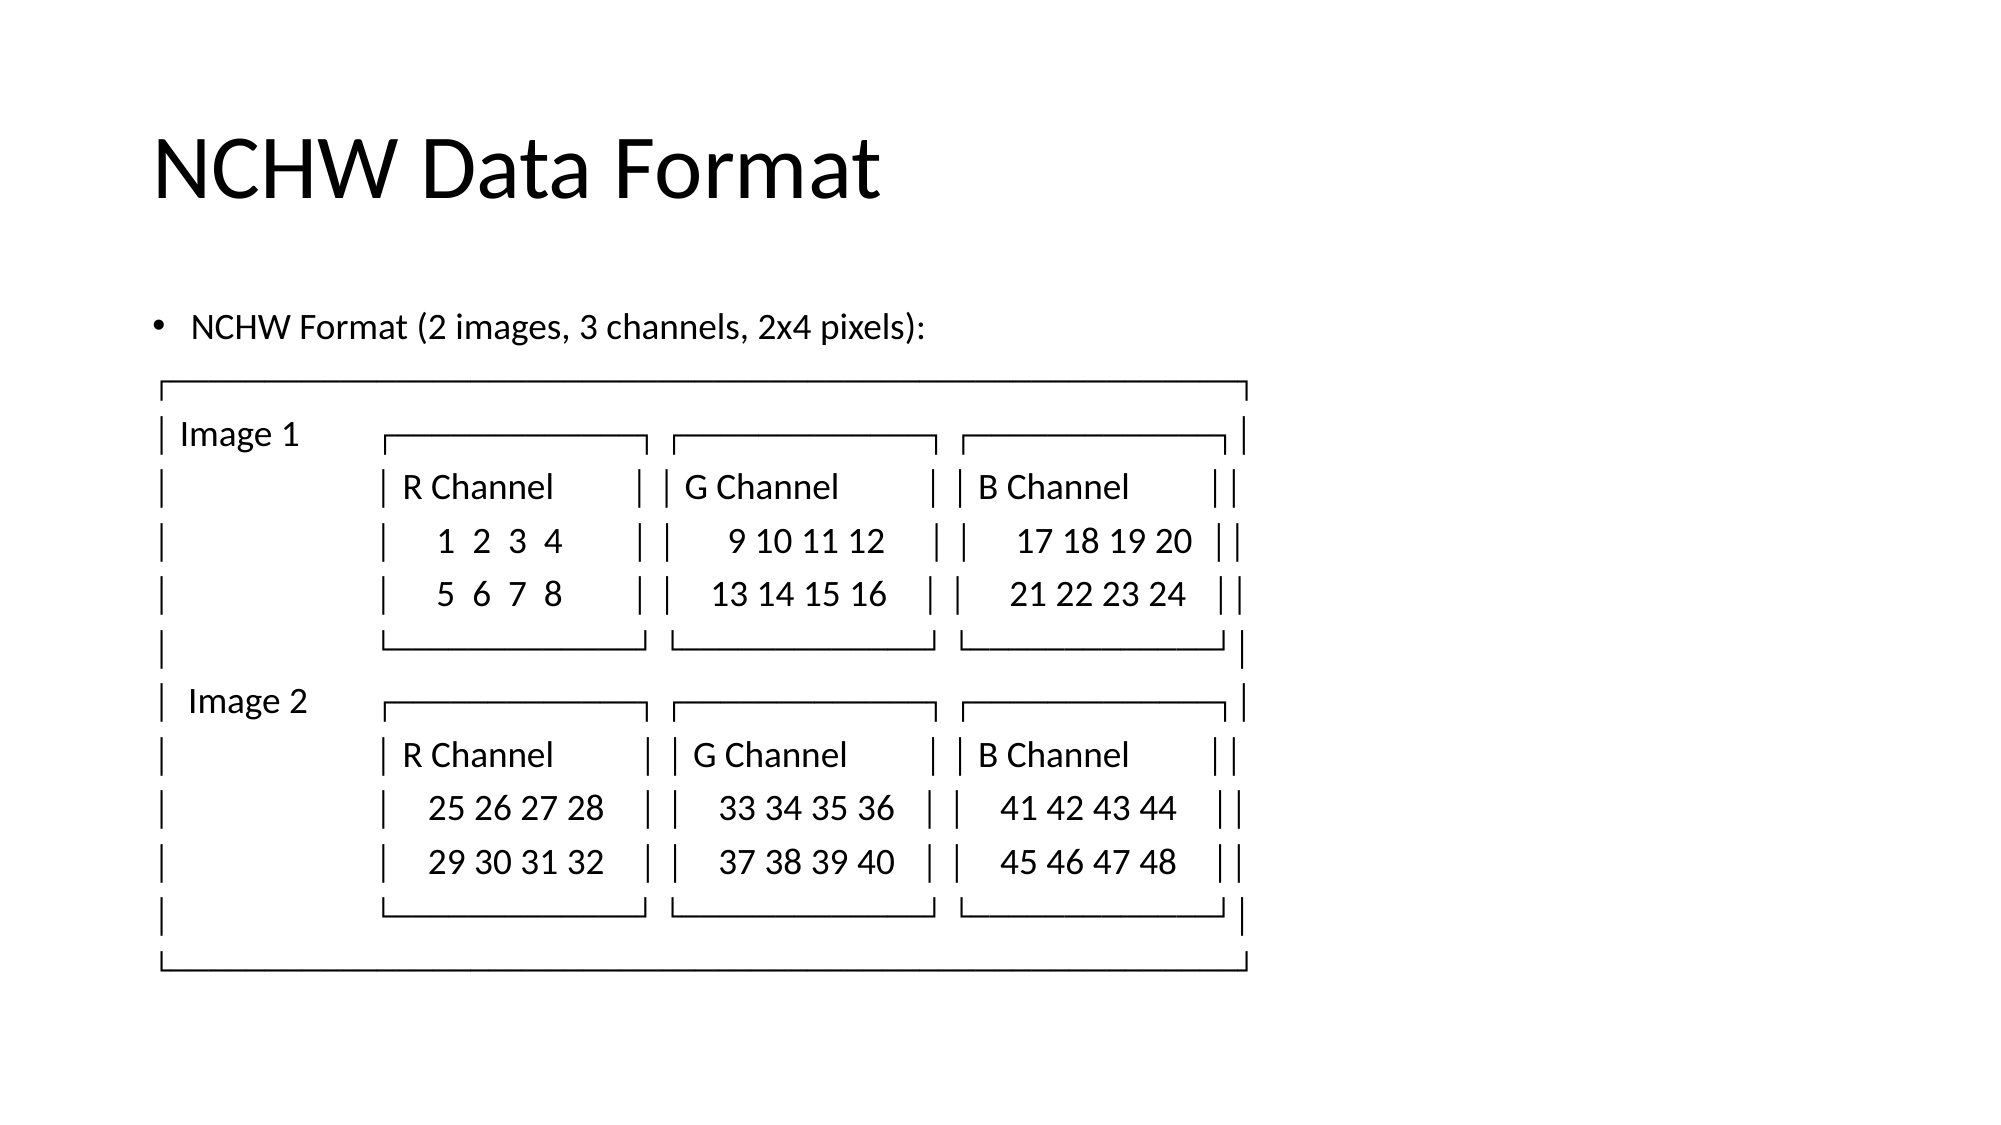

# NCHW Data Format
NCHW Format (2 images, 3 channels, 2x4 pixels):
┌─────────────────────────────────────────────────────────┐
│ Image 1         ┌─────────────┐ ┌─────────────┐ ┌─────────────┐│
│                        │ R Channel         │ │ G Channel          │ │ B Channel         ││
│                        │     1  2  3  4        │ │      9 10 11 12     │ │     17 18 19 20  ││
│                        │     5  6  7  8        │ │    13 14 15 16    │ │     21 22 23 24   ││
│                        └─────────────┘ └─────────────┘ └─────────────┘│
│  Image 2        ┌─────────────┐ ┌─────────────┐ ┌─────────────┐│
│                        │ R Channel          │ │ G Channel         │ │ B Channel         ││
│                        │    25 26 27 28    │ │    33 34 35 36   │ │    41 42 43 44    ││
│                        │    29 30 31 32    │ │    37 38 39 40   │ │    45 46 47 48    ││
│                        └─────────────┘ └─────────────┘ └─────────────┘│
└─────────────────────────────────────────────────────────┘